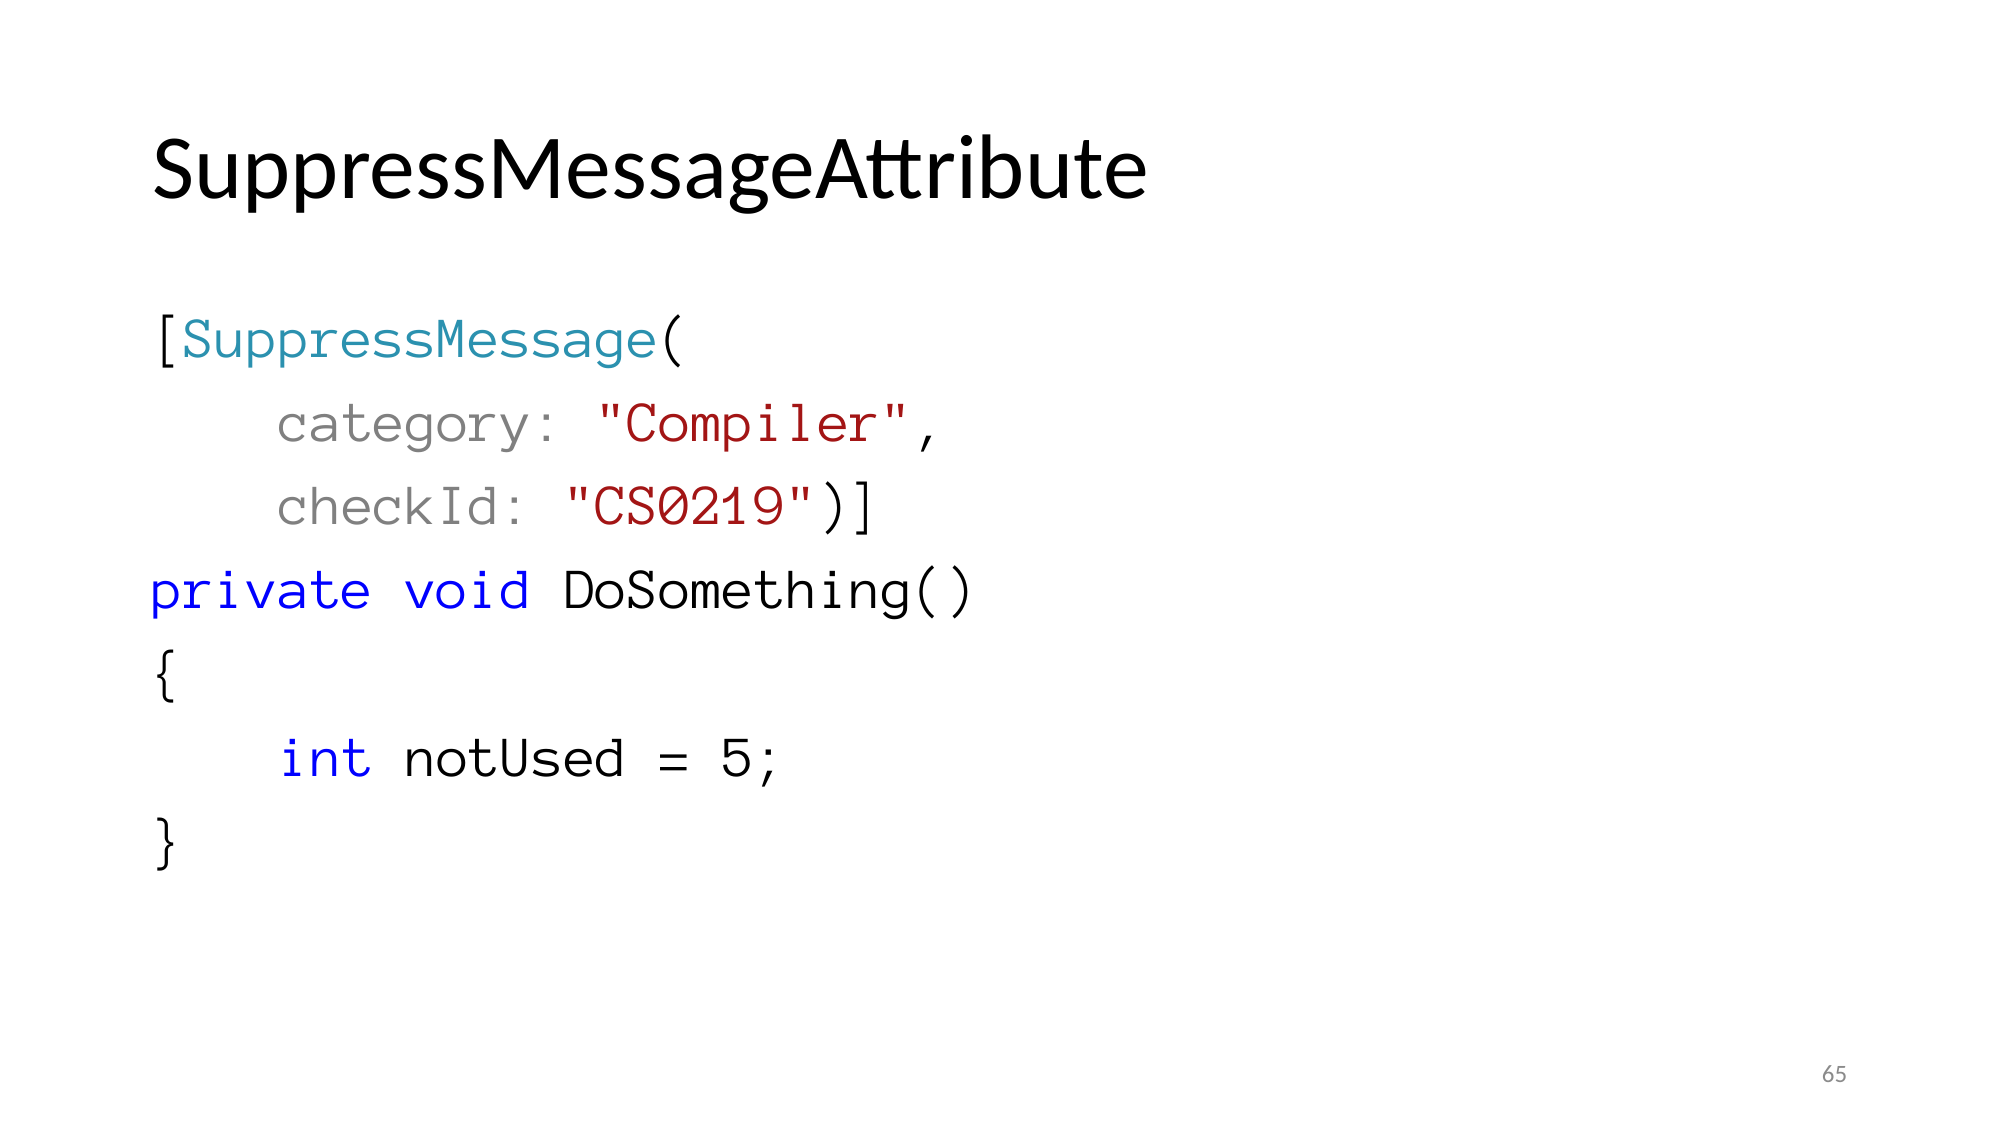

# SuppressMessageAttribute
[SuppressMessage(
    category: "Compiler",
    checkId: "CS0219")]
private void DoSomething()
{
    int notUsed = 5;
}
65